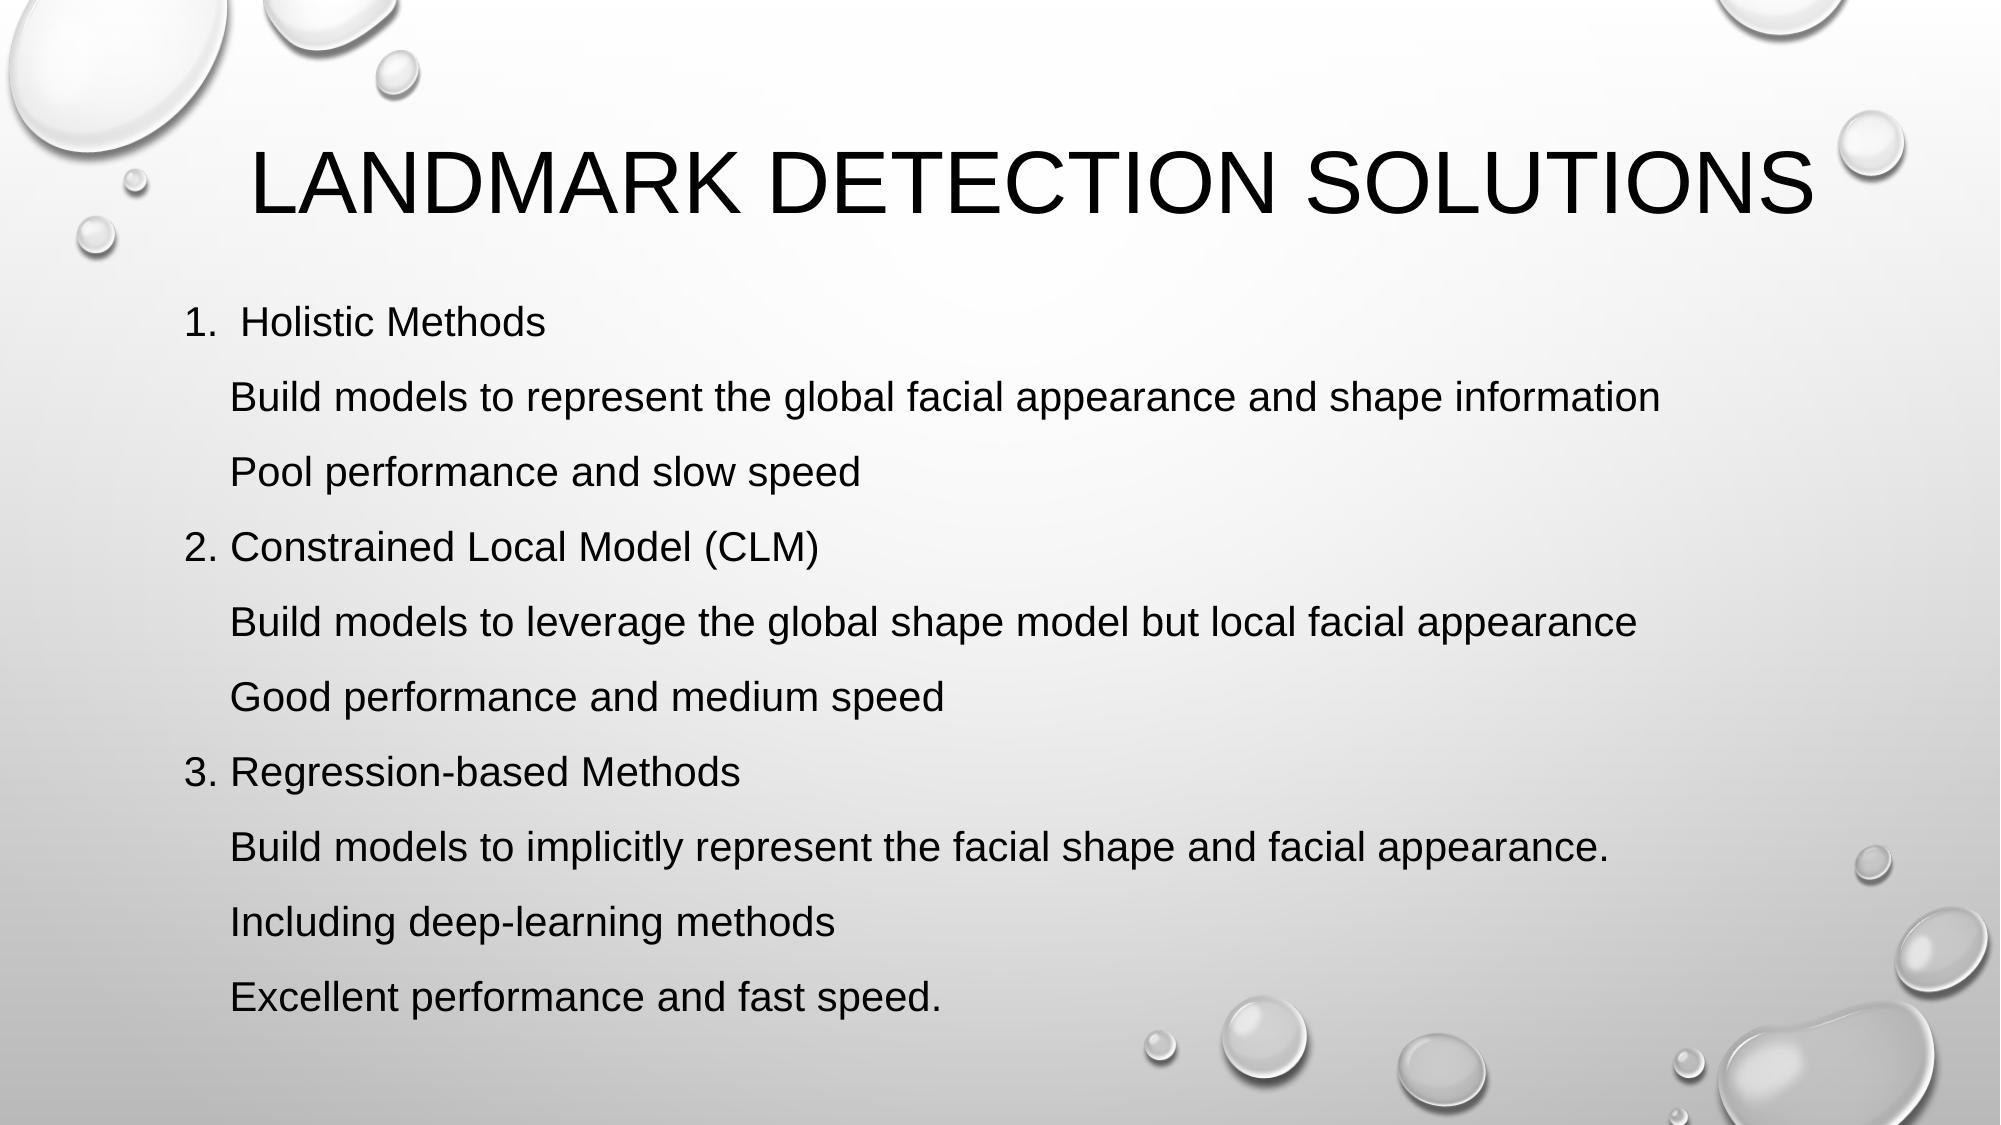

# LANDMARK detection solutions
Holistic Methods
    Build models to represent the global facial appearance and shape information
    Pool performance and slow speed
2. Constrained Local Model (CLM)
    Build models to leverage the global shape model but local facial appearance
    Good performance and medium speed
3. Regression-based Methods
    Build models to implicitly represent the facial shape and facial appearance.
    Including deep-learning methods
    Excellent performance and fast speed.